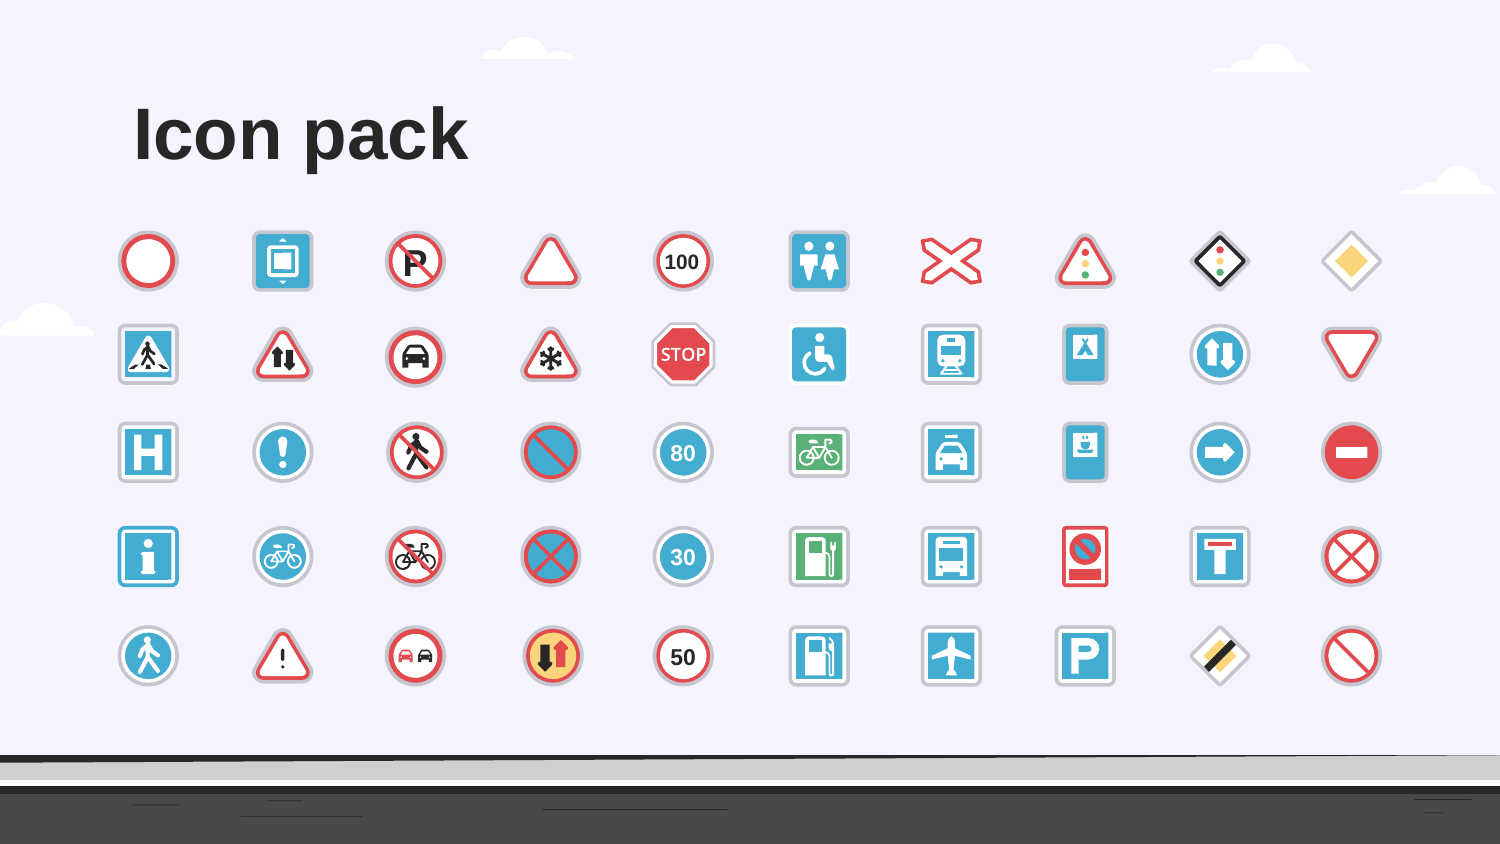

# Icon pack

P

100

80

30

50